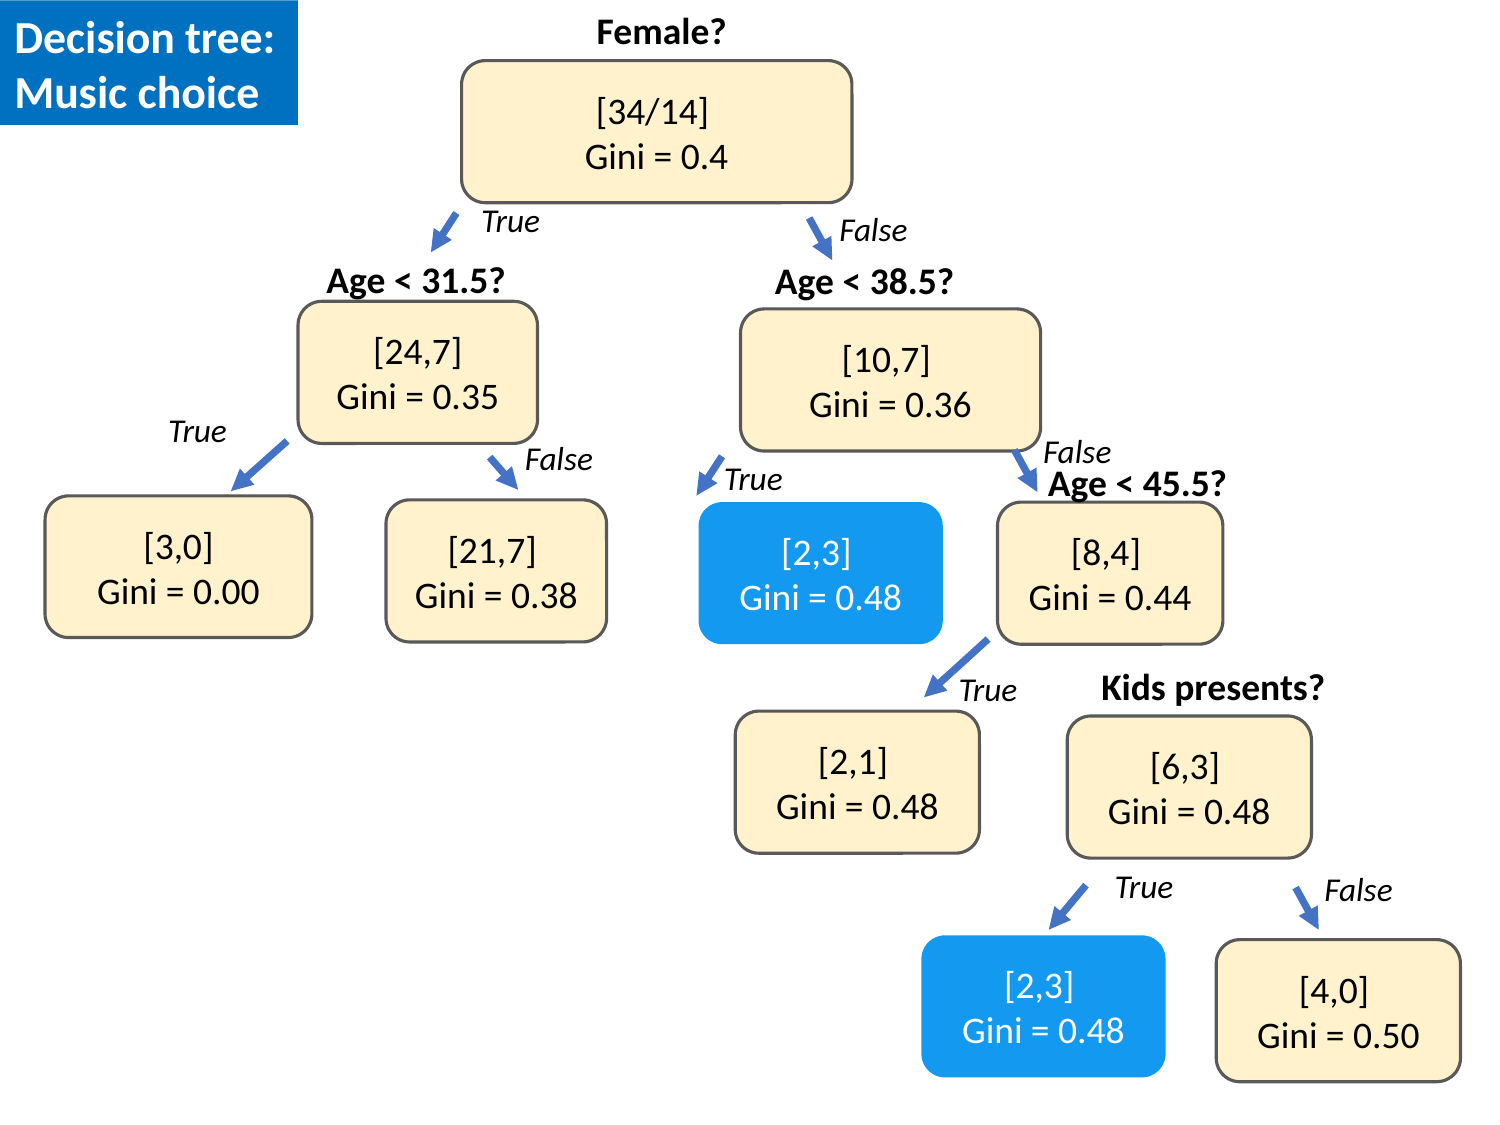

Female?
Decision tree:
Music choice
[34/14]
Gini = 0.4
True
False
Age < 31.5?
Age < 38.5?
[24,7]
Gini = 0.35
[10,7]
Gini = 0.36
True
False
False
True
Age < 45.5?
[3,0]
Gini = 0.00
[21,7]
Gini = 0.38
[2,3]
Gini = 0.48
[8,4]
Gini = 0.44
Kids presents?
True
[2,1]
Gini = 0.48
[6,3]
Gini = 0.48
True
False
[2,3]
Gini = 0.48
[4,0]
Gini = 0.50